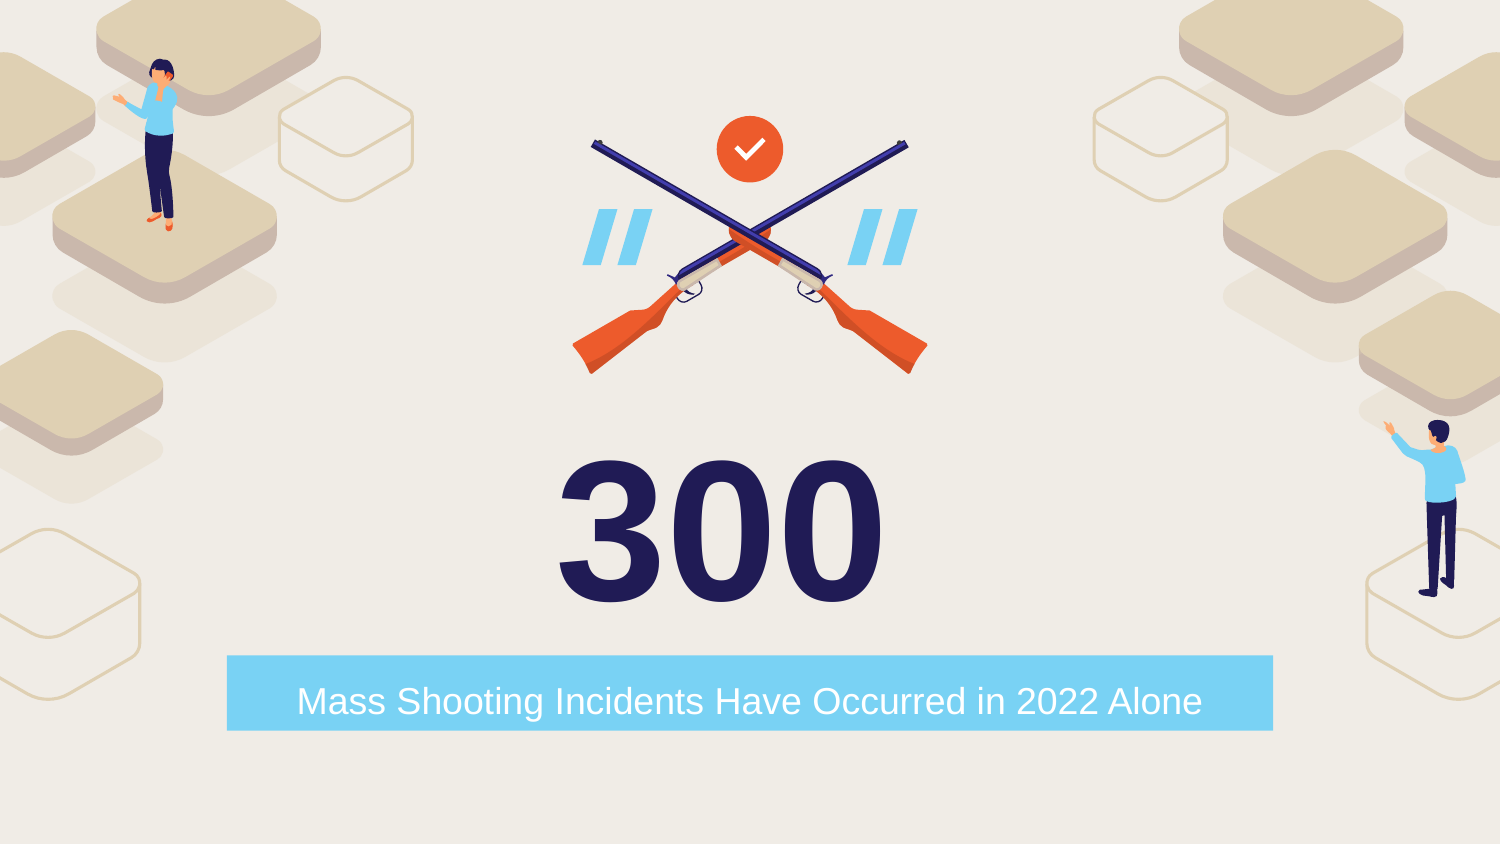

# 300

Mass Shooting Incidents Have Occurred in 2022 Alone